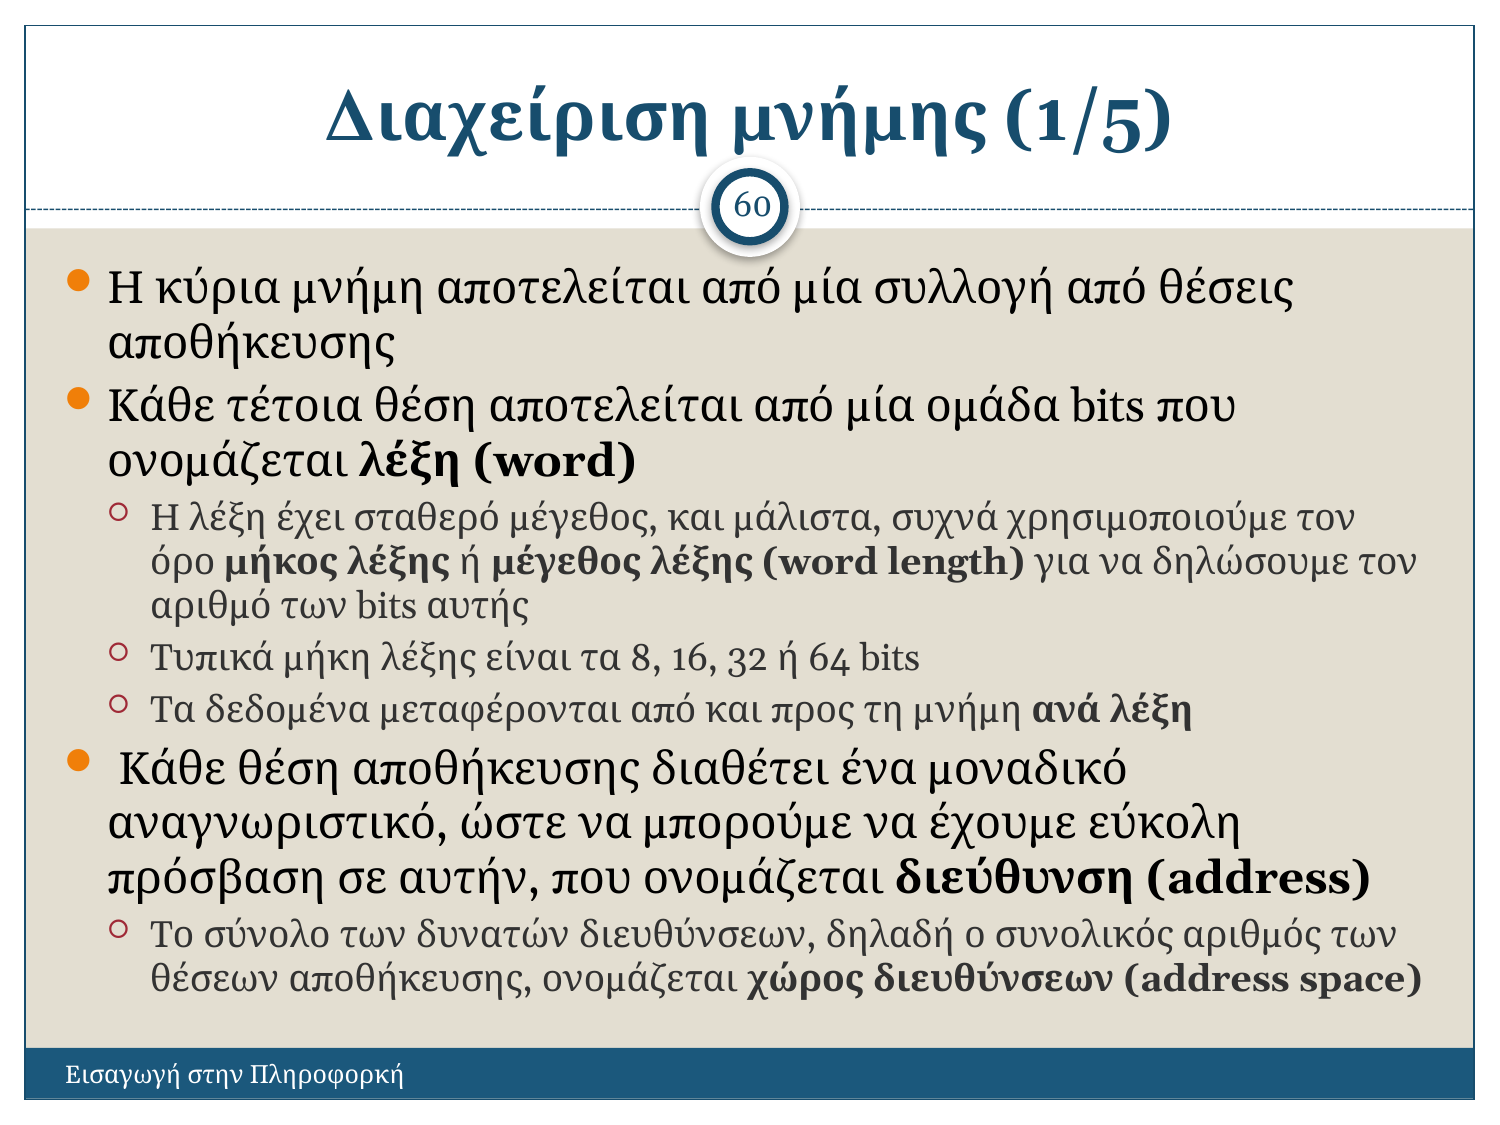

# Διαχείριση μνήμης (1/5)
60
Η κύρια μνήμη αποτελείται από μία συλλογή από θέσεις αποθήκευσης
Κάθε τέτοια θέση αποτελείται από μία ομάδα bits που ονομάζεται λέξη (word)
Η λέξη έχει σταθερό μέγεθος, και μάλιστα, συχνά χρησιμοποιούμε τον όρο μήκος λέξης ή μέγεθος λέξης (word length) για να δηλώσουμε τον αριθμό των bits αυτής
Τυπικά μήκη λέξης είναι τα 8, 16, 32 ή 64 bits
Τα δεδομένα μεταφέρονται από και προς τη μνήμη ανά λέξη
 Κάθε θέση αποθήκευσης διαθέτει ένα μοναδικό αναγνωριστικό, ώστε να μπορούμε να έχουμε εύκολη πρόσβαση σε αυτήν, που ονομάζεται διεύθυνση (address)
Το σύνολο των δυνατών διευθύνσεων, δηλαδή ο συνολικός αριθμός των θέσεων αποθήκευσης, ονομάζεται χώρος διευθύνσεων (address space)

Εισαγωγή στην Πληροφορκή